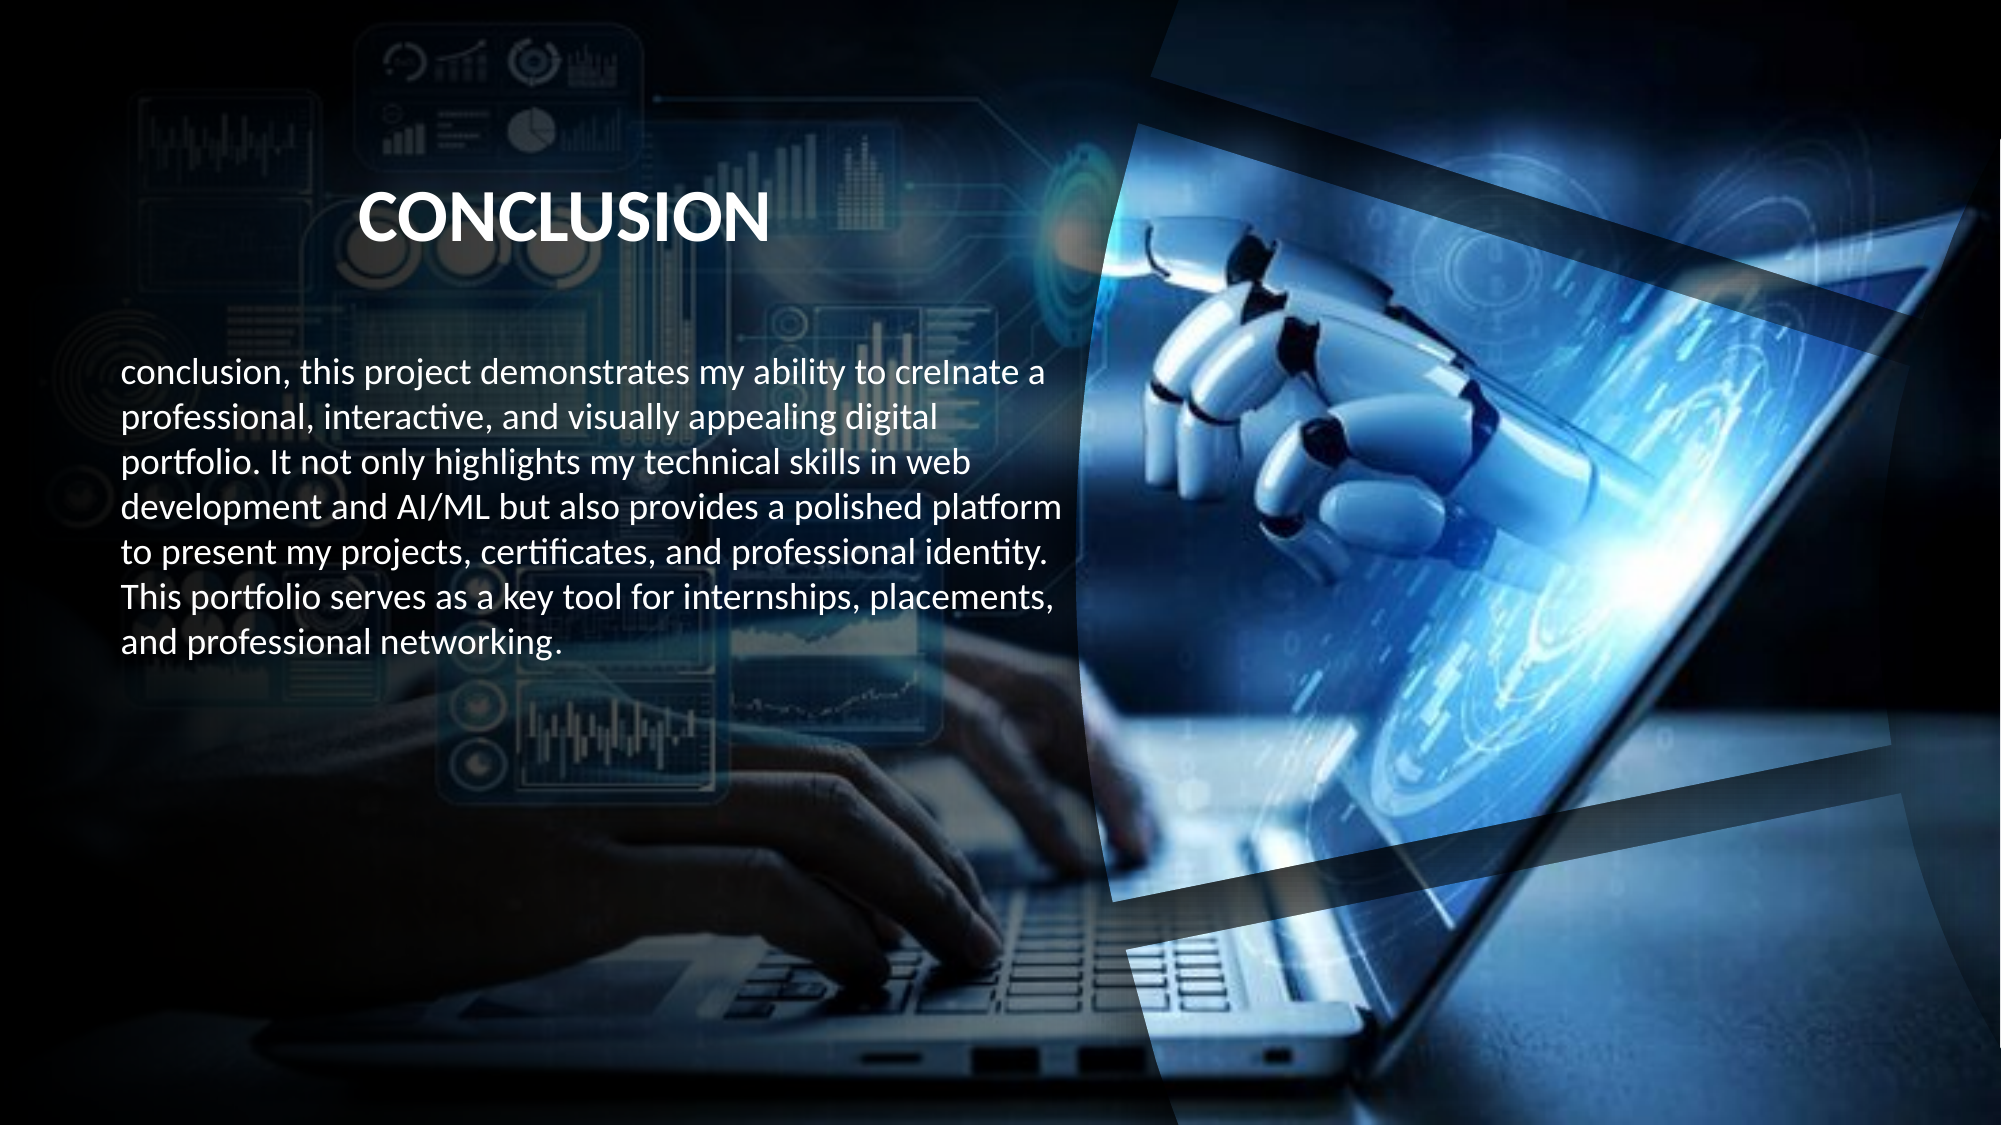

Future of XAI

Mandatory explainability laws likely.

Hybrid AI – human + machine decision-making.

Explainability for deep neural networks (research focus).

Ethical & responsible AI → mainstream demand.

Trustworthy AI = Competitive advantage.

              CONCLUSION

conclusion, this project demonstrates my ability to creInate a professional, interactive, and visually appealing digital portfolio. It not only highlights my technical skills in web development and AI/ML but also provides a polished platform to present my projects, certificates, and professional identity. This portfolio serves as a key tool for internships, placements, and professional networking.

               Reference

DARPA XAI Program Reports

LIME, SHAP research papers

IBM AIX360, Microsoft InterpretML

IEEE & ACM AI Ethics Journals

Thank You!